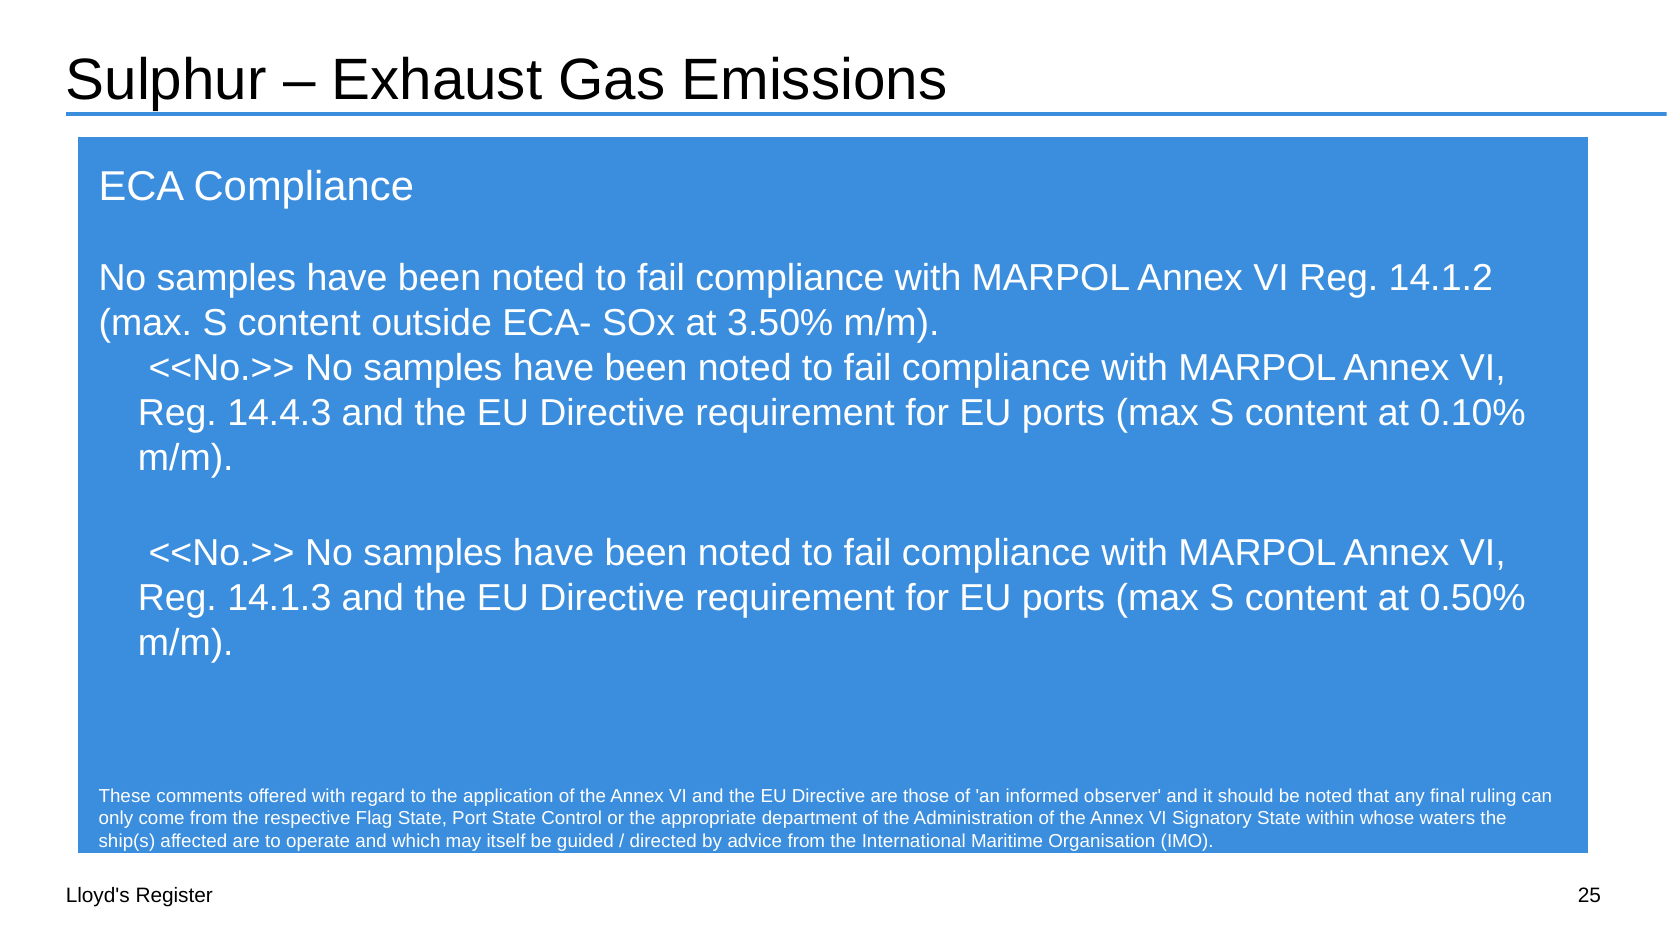

# Sulphur – Exhaust Gas Emissions
ECA Compliance

No samples have been noted to fail compliance with MARPOL Annex VI Reg. 14.1.2 (max. S content outside ECA- SOx at 3.50% m/m).
 <<No.>> No samples have been noted to fail compliance with MARPOL Annex VI, Reg. 14.4.3 and the EU Directive requirement for EU ports (max S content at 0.10% m/m).
 <<No.>> No samples have been noted to fail compliance with MARPOL Annex VI, Reg. 14.1.3 and the EU Directive requirement for EU ports (max S content at 0.50% m/m).

These comments offered with regard to the application of the Annex VI and the EU Directive are those of 'an informed observer' and it should be noted that any final ruling can only come from the respective Flag State, Port State Control or the appropriate department of the Administration of the Annex VI Signatory State within whose waters the ship(s) affected are to operate and which may itself be guided / directed by advice from the International Maritime Organisation (IMO).
Lloyd's Register
25